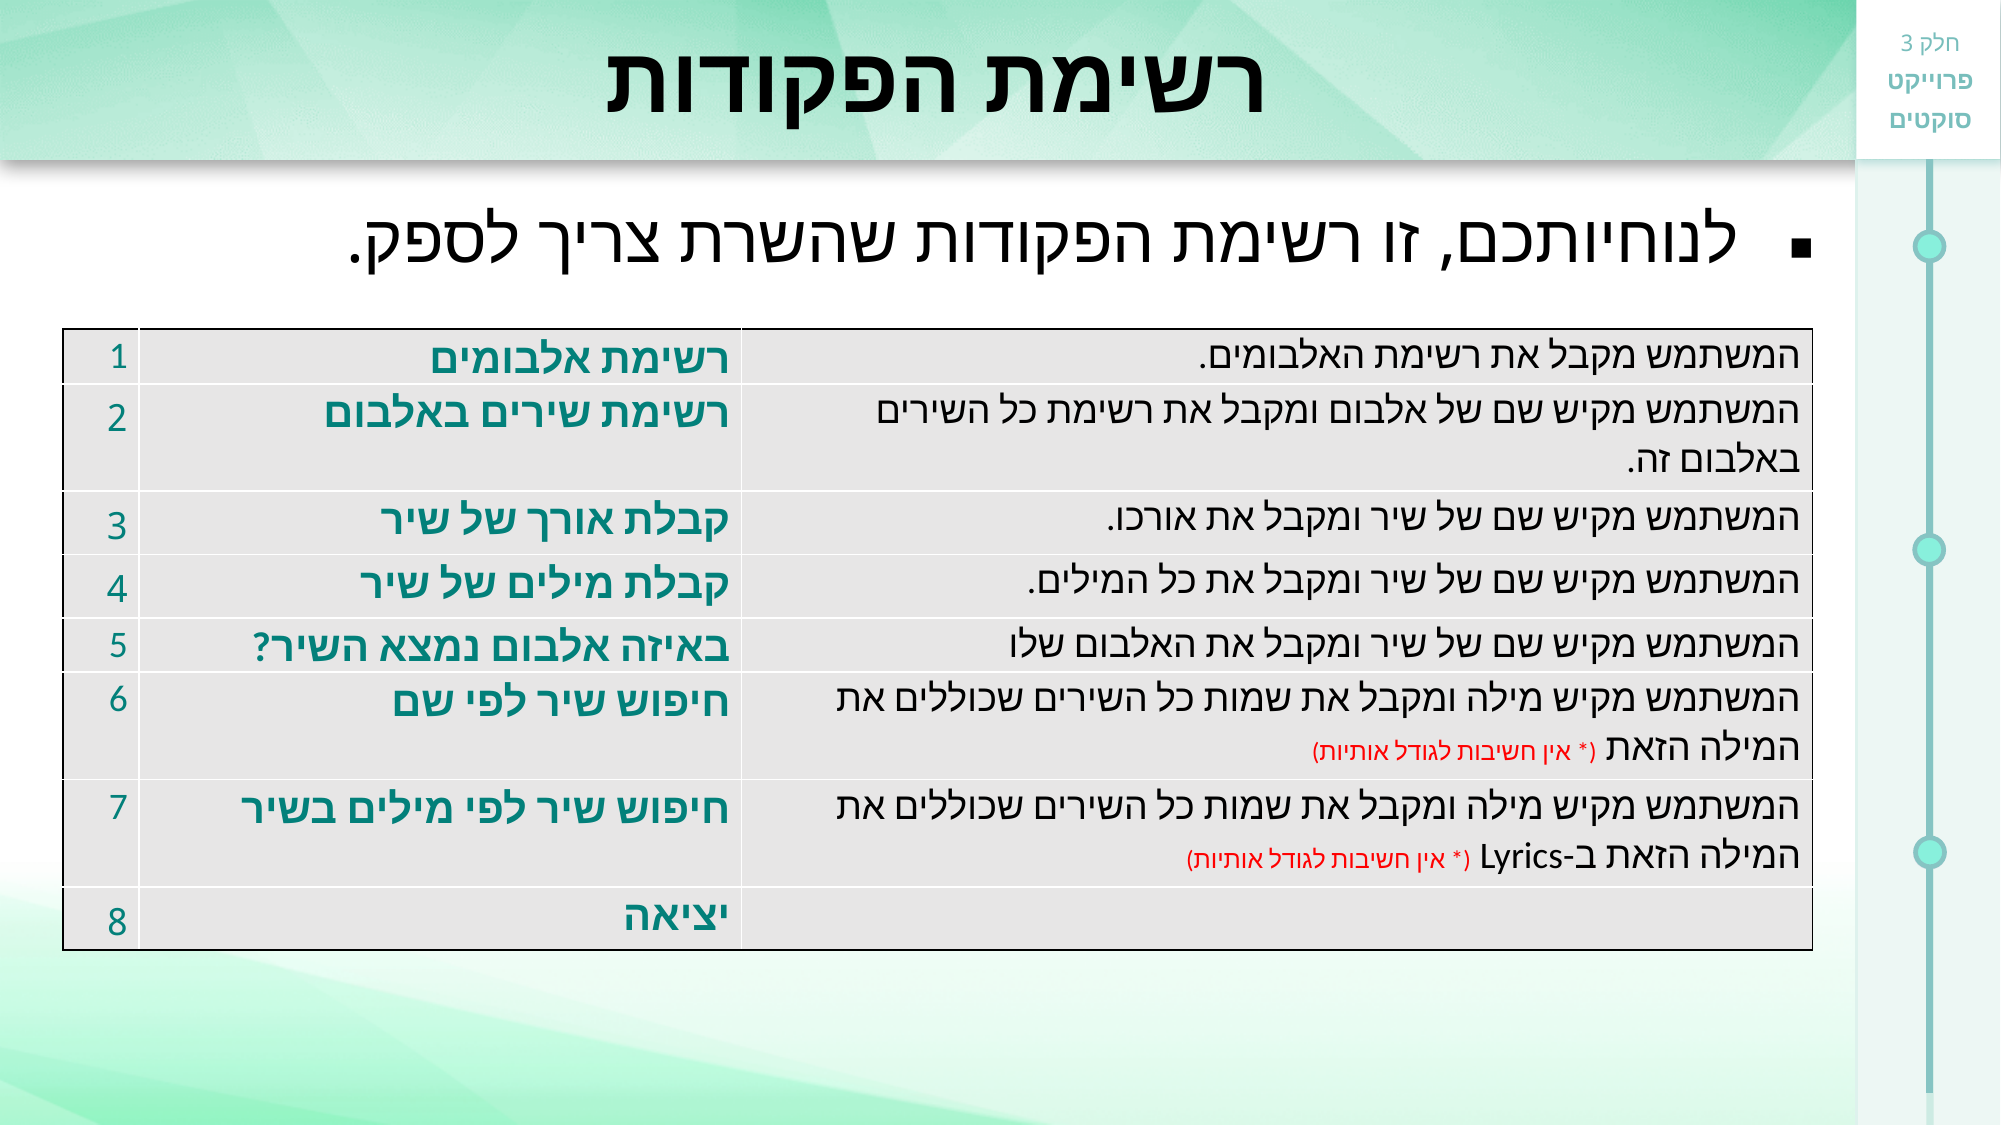

# רשימת הפקודות
לנוחיותכם, זו רשימת הפקודות שהשרת צריך לספק.
| 1 | רשימת אלבומים | המשתמש מקבל את רשימת האלבומים. |
| --- | --- | --- |
| 2 | רשימת שירים באלבום | המשתמש מקיש שם של אלבום ומקבל את רשימת כל השירים באלבום זה. |
| 3 | קבלת אורך של שיר | המשתמש מקיש שם של שיר ומקבל את אורכו. |
| 4 | קבלת מילים של שיר | המשתמש מקיש שם של שיר ומקבל את כל המילים. |
| 5 | באיזה אלבום נמצא השיר? | המשתמש מקיש שם של שיר ומקבל את האלבום שלו |
| 6 | חיפוש שיר לפי שם | המשתמש מקיש מילה ומקבל את שמות כל השירים שכוללים את המילה הזאת (\* אין חשיבות לגודל אותיות) |
| 7 | חיפוש שיר לפי מילים בשיר | המשתמש מקיש מילה ומקבל את שמות כל השירים שכוללים את המילה הזאת ב-Lyrics (\* אין חשיבות לגודל אותיות) |
| 8 | יציאה |  |